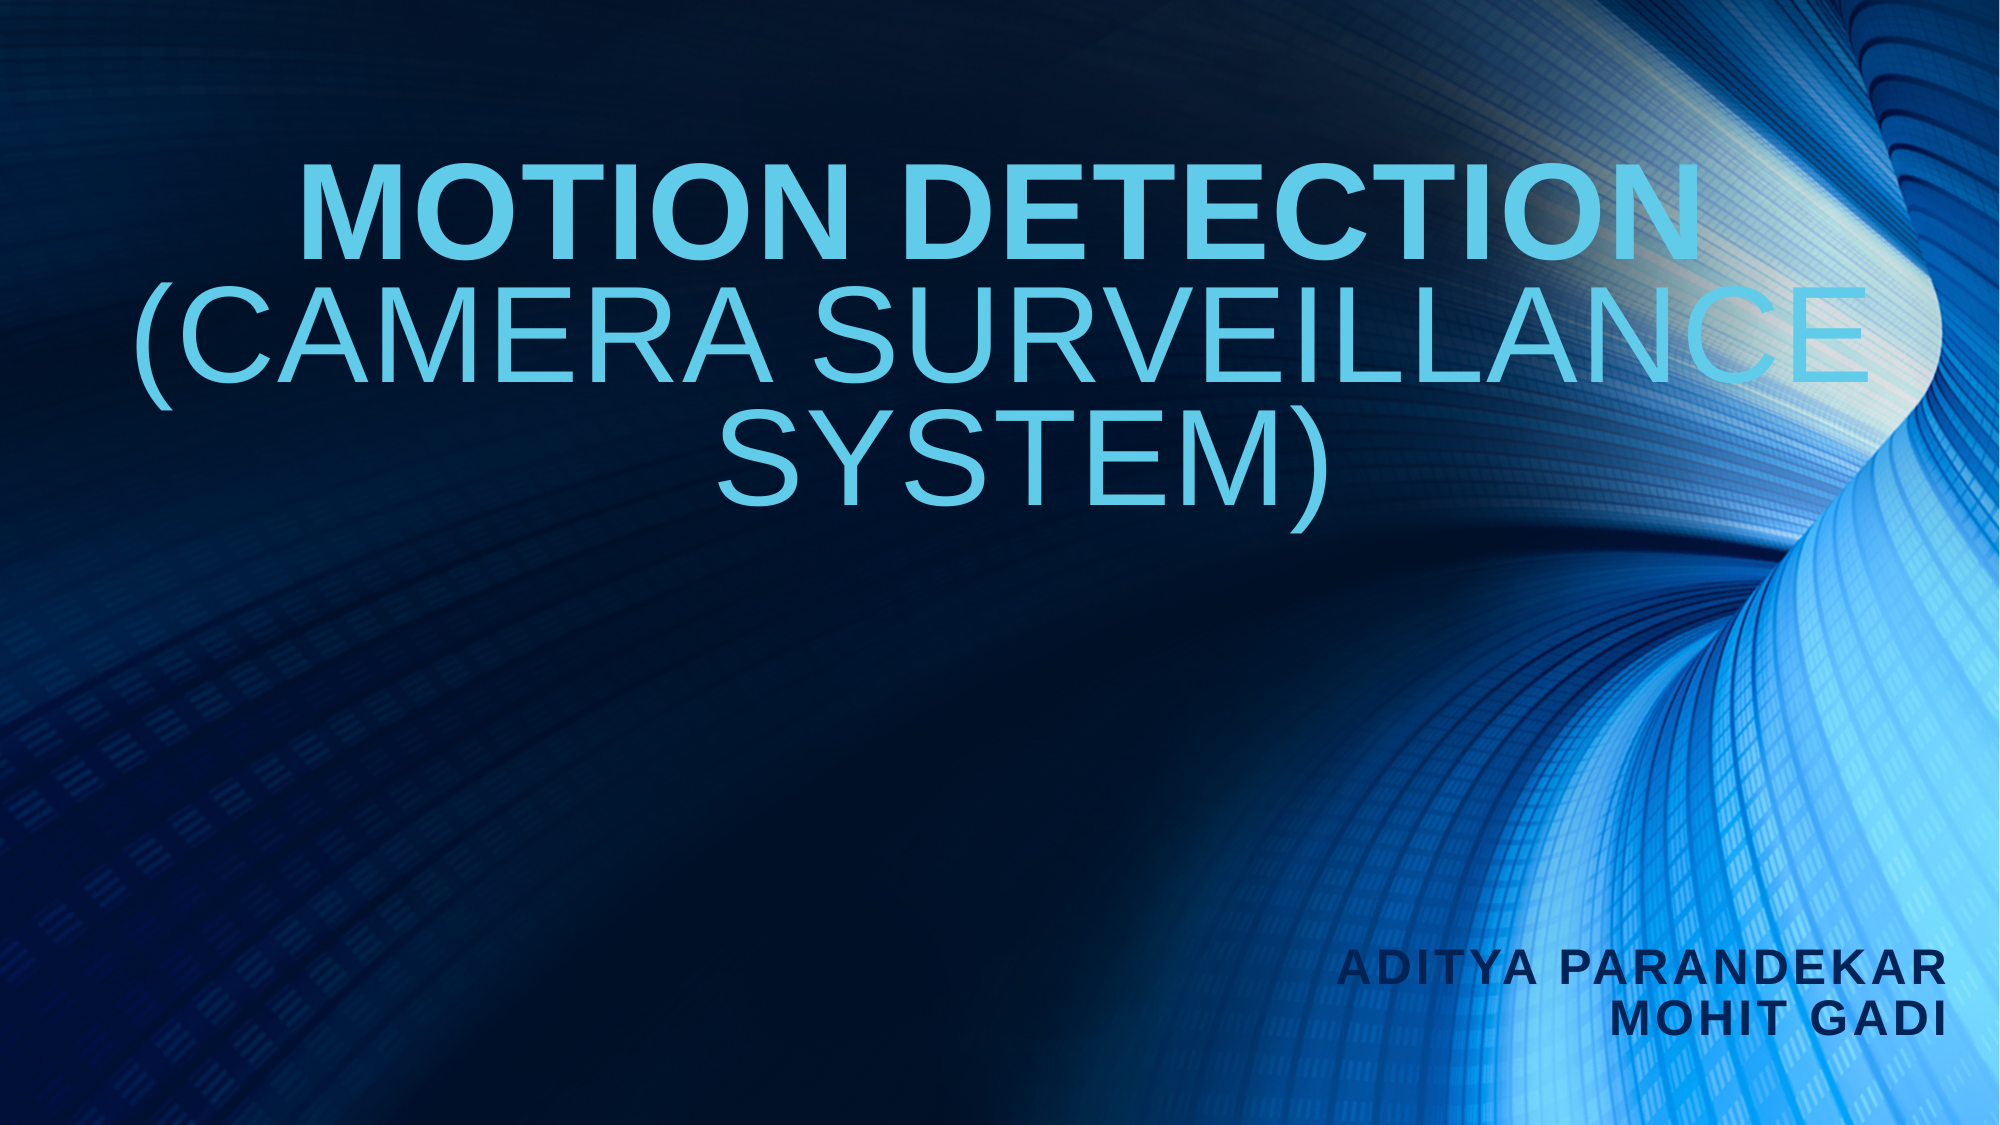

# MOTION DETECTION (CAMERA SURVEILLANCE SYSTEM)
Aditya parandekar
Mohit gadi